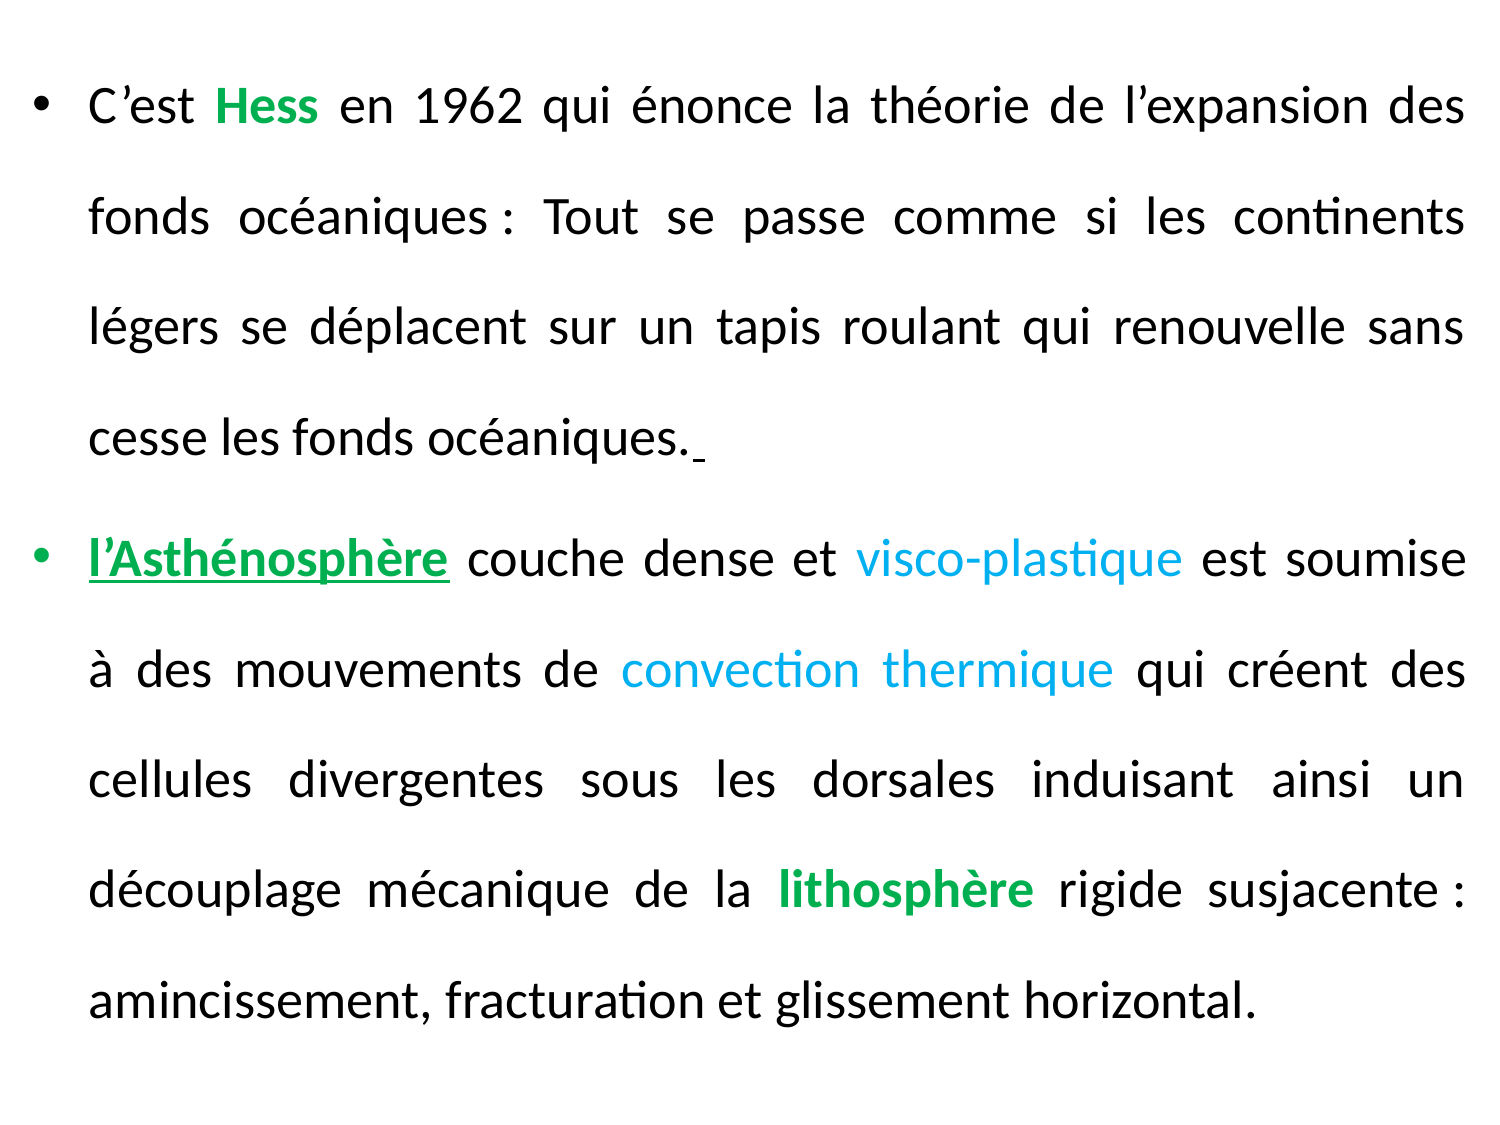

C’est Hess en 1962 qui énonce la théorie de l’expansion des fonds océaniques : Tout se passe comme si les continents légers se déplacent sur un tapis roulant qui renouvelle sans cesse les fonds océaniques.
l’Asthénosphère couche dense et visco-plastique est soumise à des mouvements de convection thermique qui créent des cellules divergentes sous les dorsales induisant ainsi un découplage mécanique de la lithosphère rigide susjacente : amincissement, fracturation et glissement horizontal.